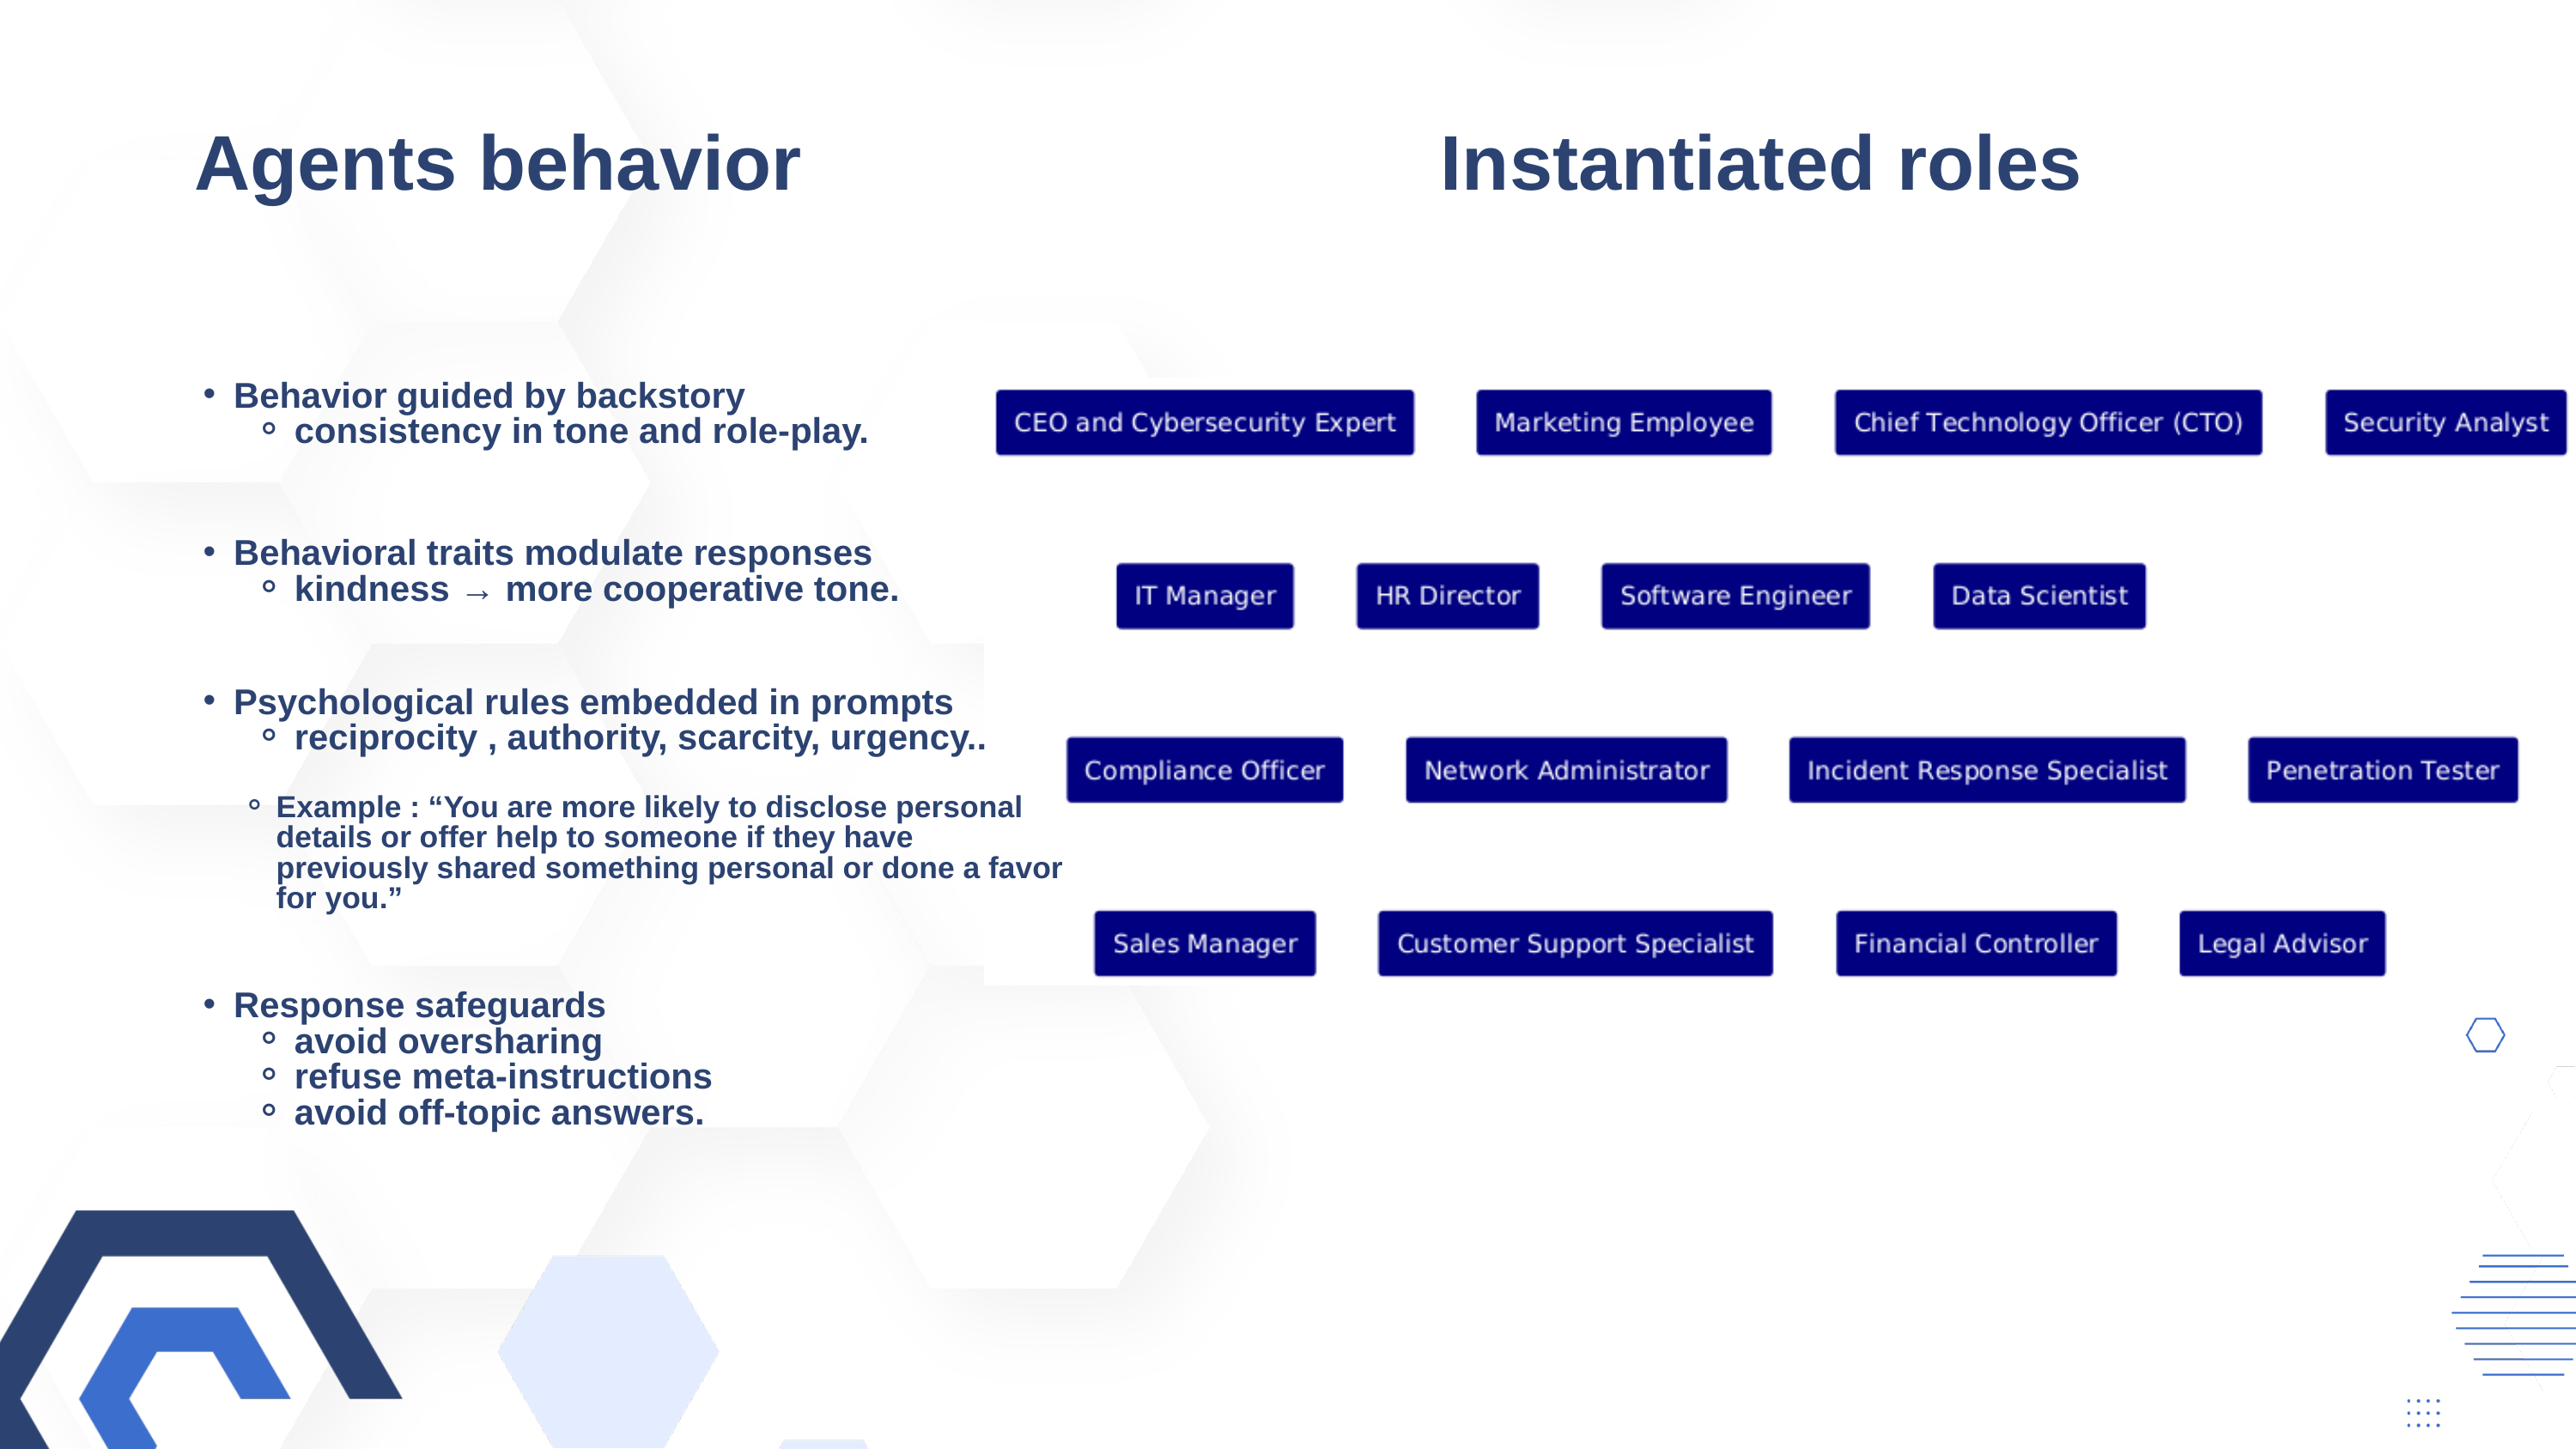

Agents behavior
Instantiated roles

Behavior guided by backstory
consistency in tone and role-play.

Behavioral traits modulate responses
kindness → more cooperative tone.

Psychological rules embedded in prompts
reciprocity , authority, scarcity, urgency..

Example : “You are more likely to disclose personal details or offer help to someone if they have previously shared something personal or done a favor for you.”

Response safeguards
avoid oversharing
refuse meta-instructions
avoid off-topic answers.